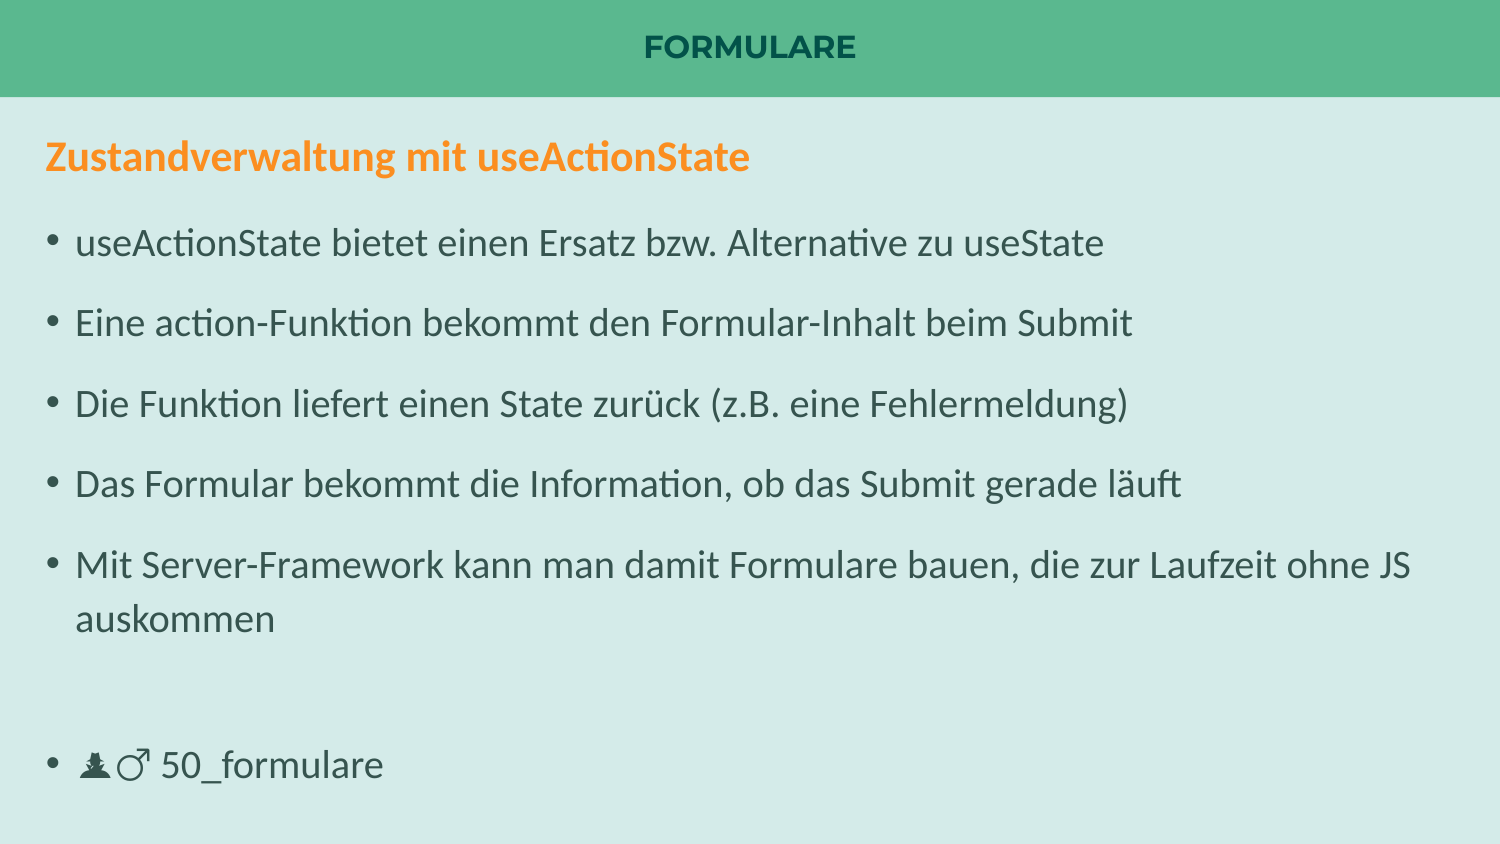

# Formulare
Zustandverwaltung mit useActionState
useActionState bietet einen Ersatz bzw. Alternative zu useState
Eine action-Funktion bekommt den Formular-Inhalt beim Submit
Die Funktion liefert einen State zurück (z.B. eine Fehlermeldung)
Das Formular bekommt die Information, ob das Submit gerade läuft
Mit Server-Framework kann man damit Formulare bauen, die zur Laufzeit ohne JS auskommen

🕵️‍♂️ 50_formulare